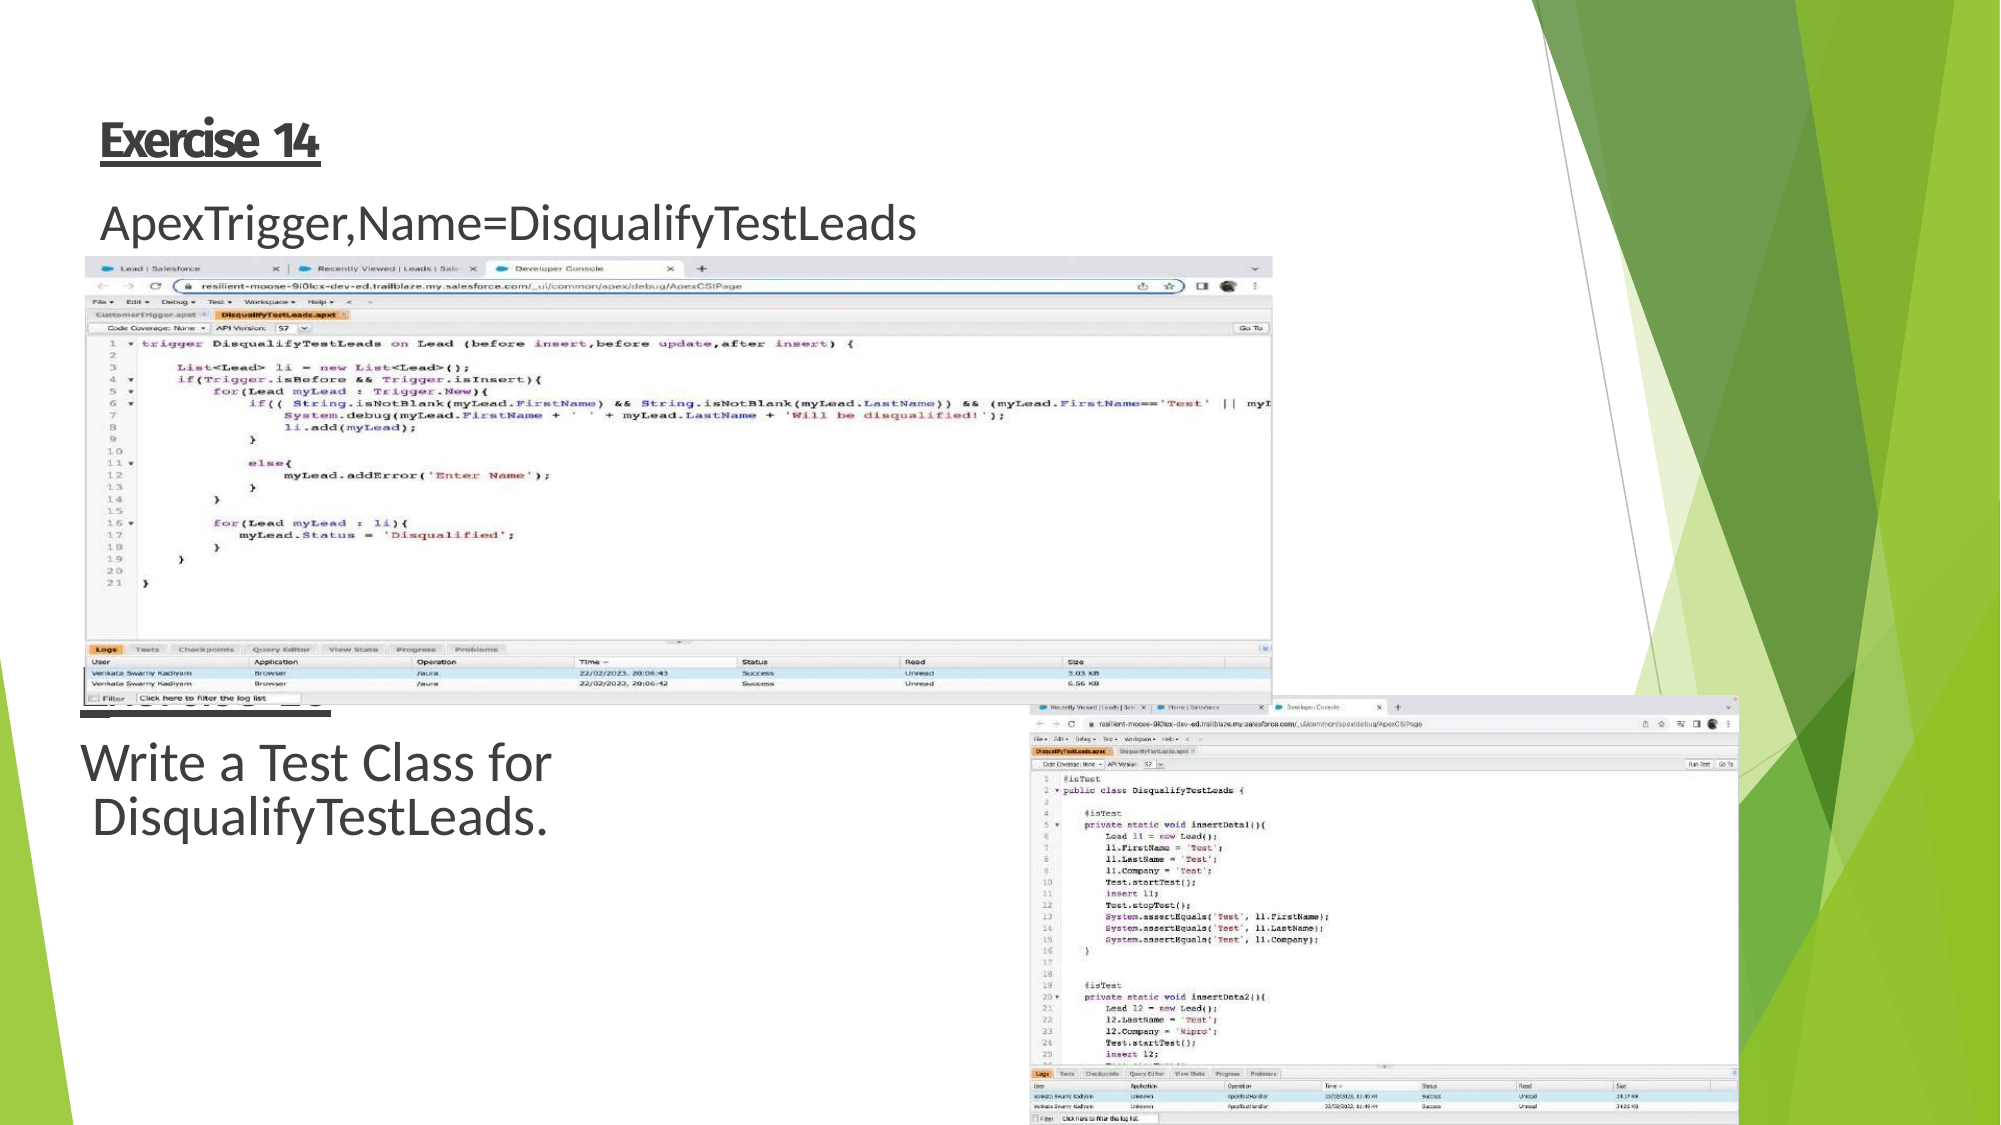

Exercise 14
ApexTrigger,Name=DisqualifyTestLeads

Exercise 15
Write a Test Class for  DisqualifyTestLeads.